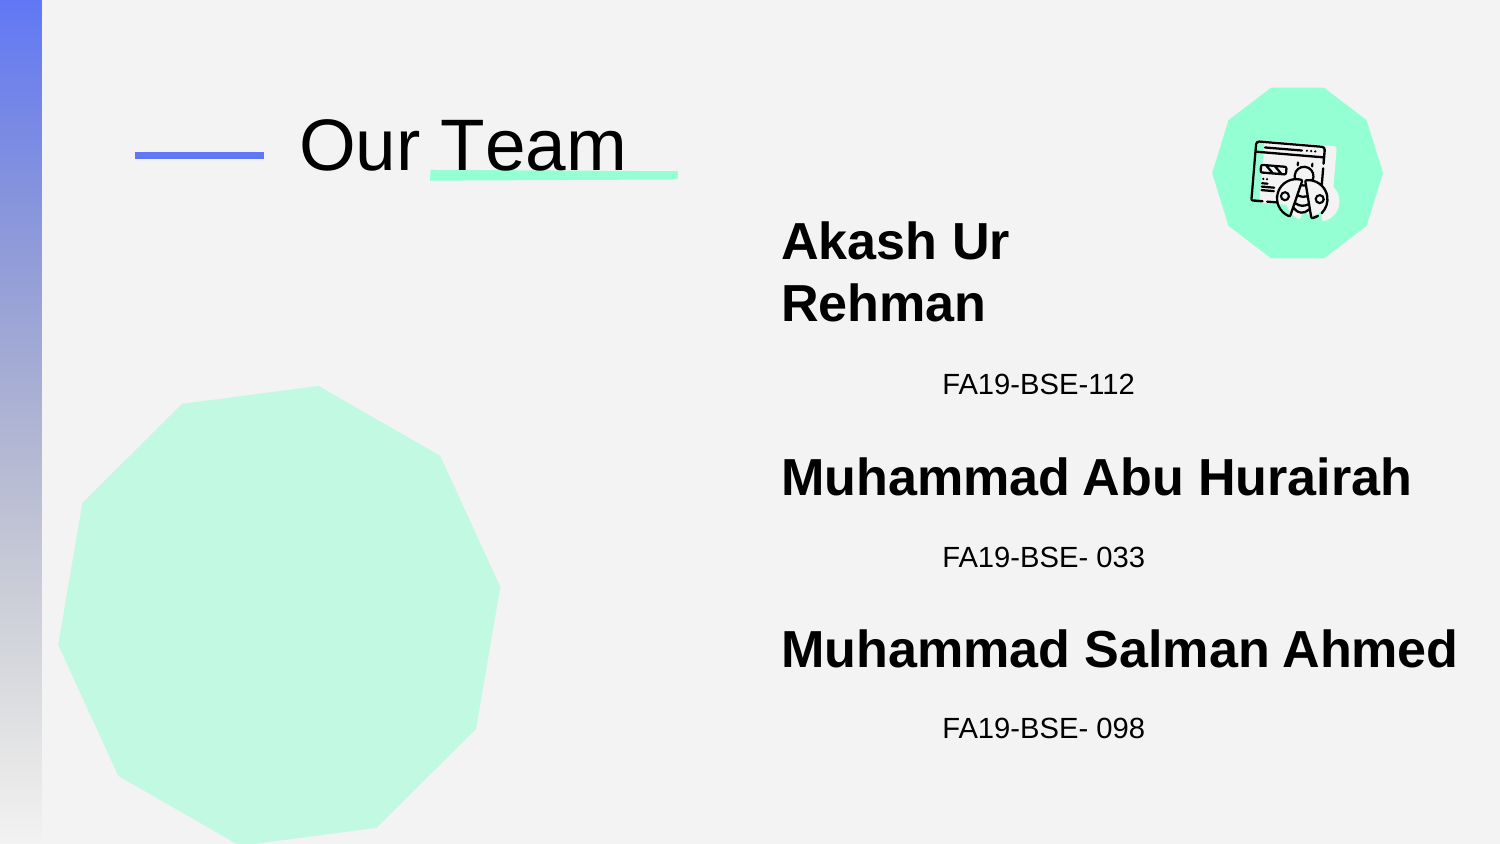

# Our Team

Akash Ur Rehman
FA19-BSE-112
Muhammad Abu Hurairah
FA19-BSE- 033
Muhammad Salman Ahmed
FA19-BSE- 098